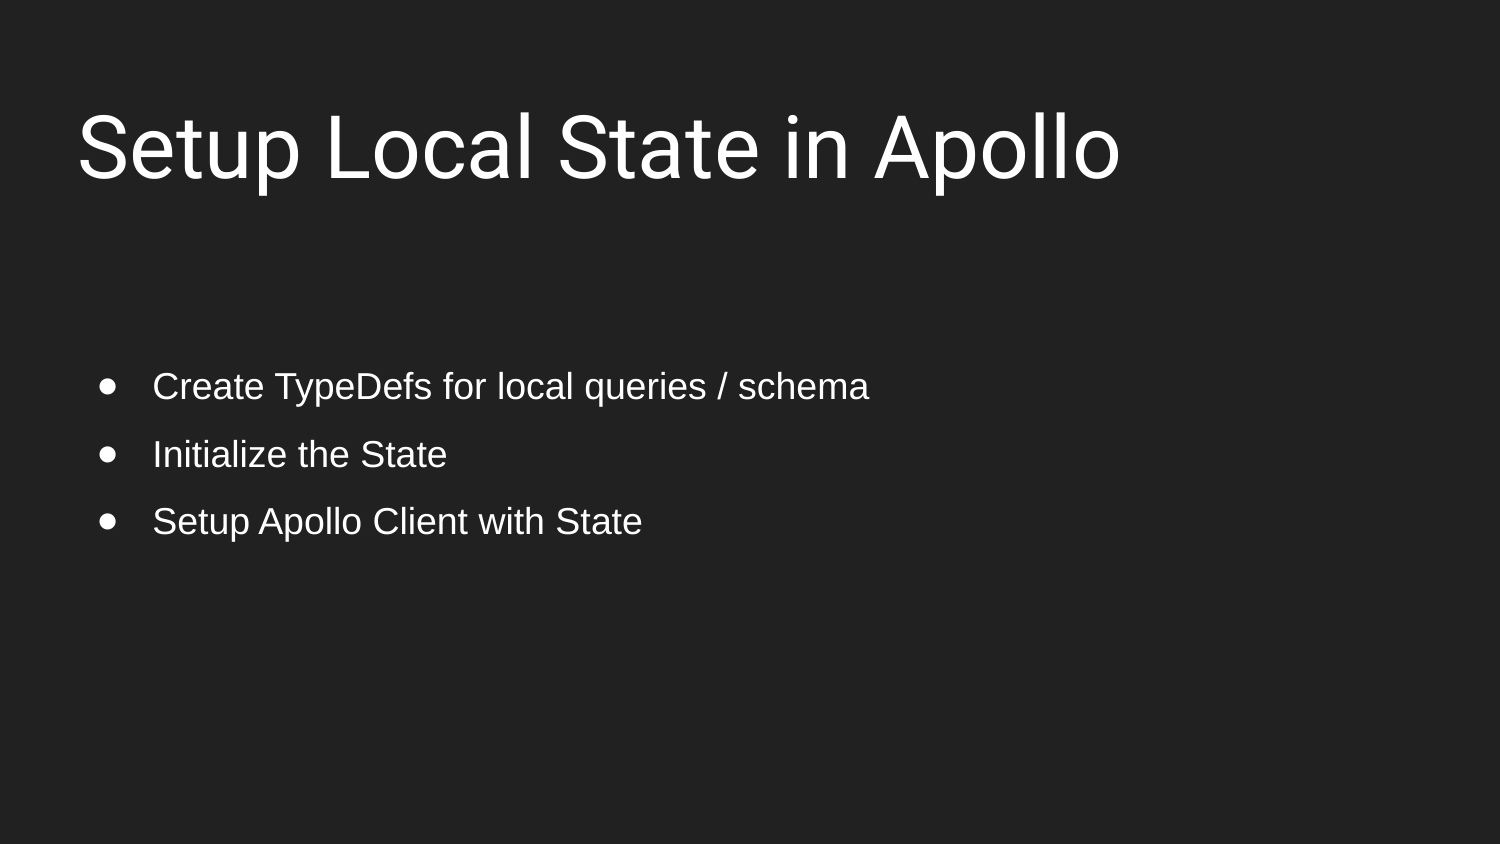

Setup Local State in Apollo
Create TypeDefs for local queries / schema
Initialize the State
Setup Apollo Client with State